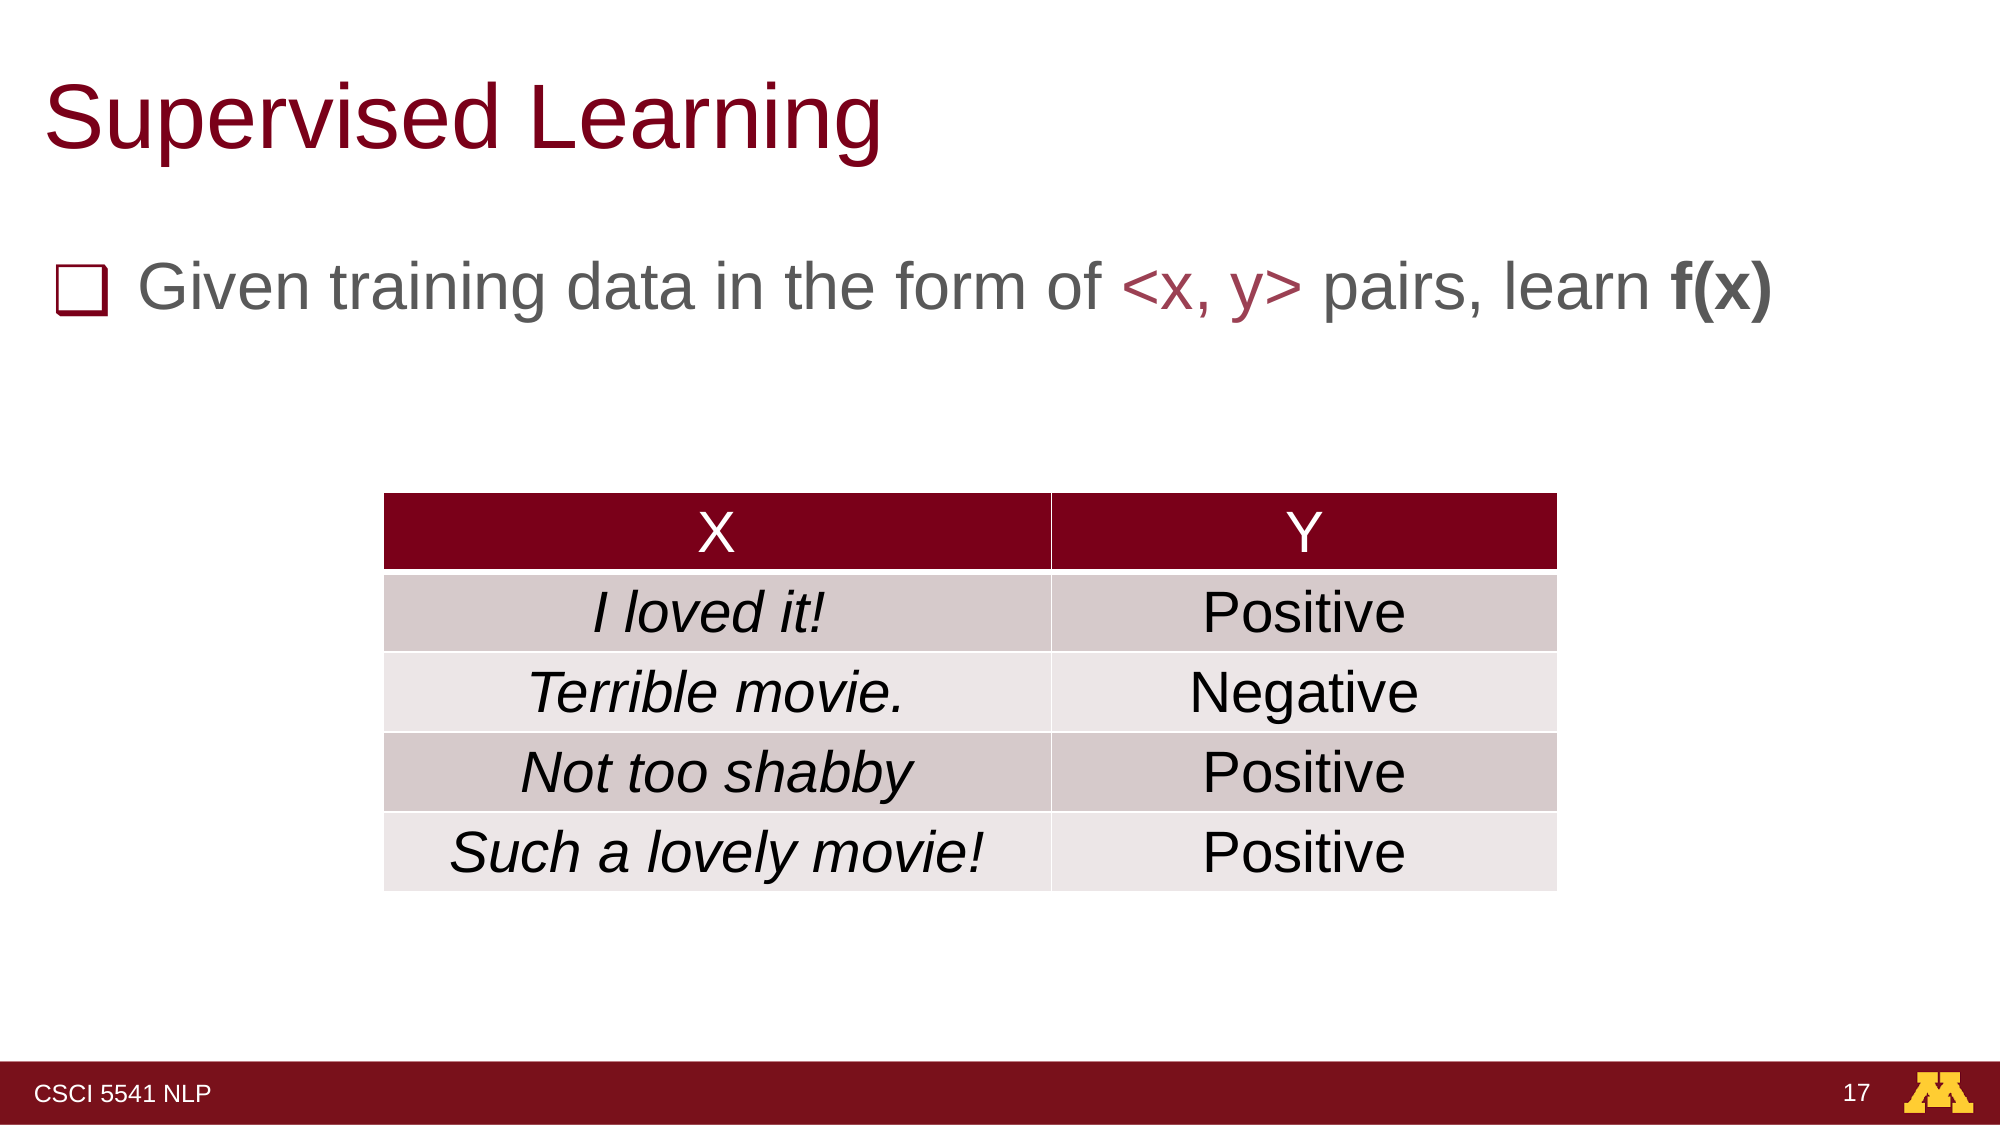

# Supervised Learning
 Given training data in the form of <x, y> pairs, learn f(x)

| X | Y |
| --- | --- |
| I loved it! | Positive |
| Terrible movie. | Negative |
| Not too shabby | Positive |
| Such a lovely movie! | Positive |
17